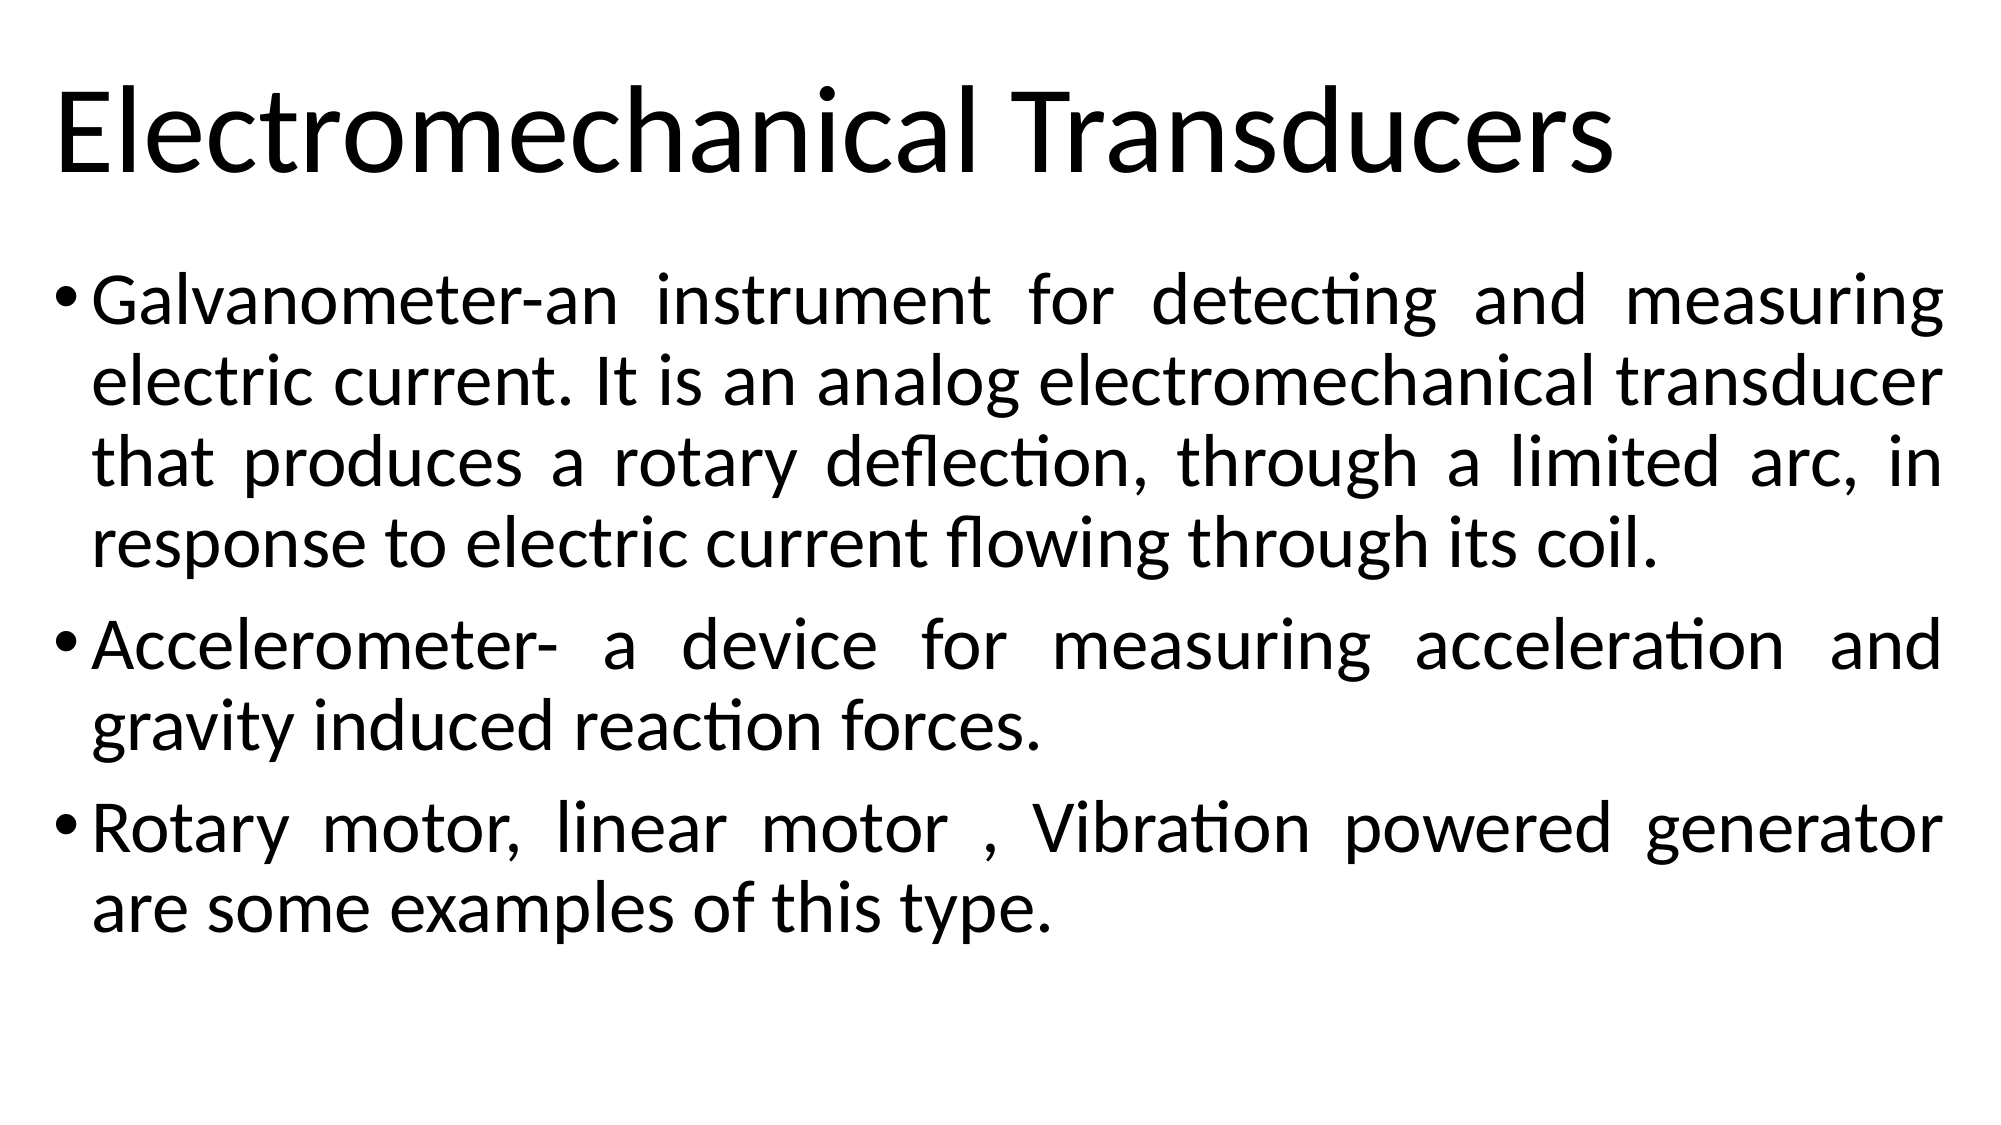

# Electromechanical Transducers
Galvanometer-an instrument for detecting and measuring electric current. It is an analog electromechanical transducer that produces a rotary deflection, through a limited arc, in response to electric current flowing through its coil.
Accelerometer- a device for measuring acceleration and gravity induced reaction forces.
Rotary motor, linear motor , Vibration powered generator are some examples of this type.